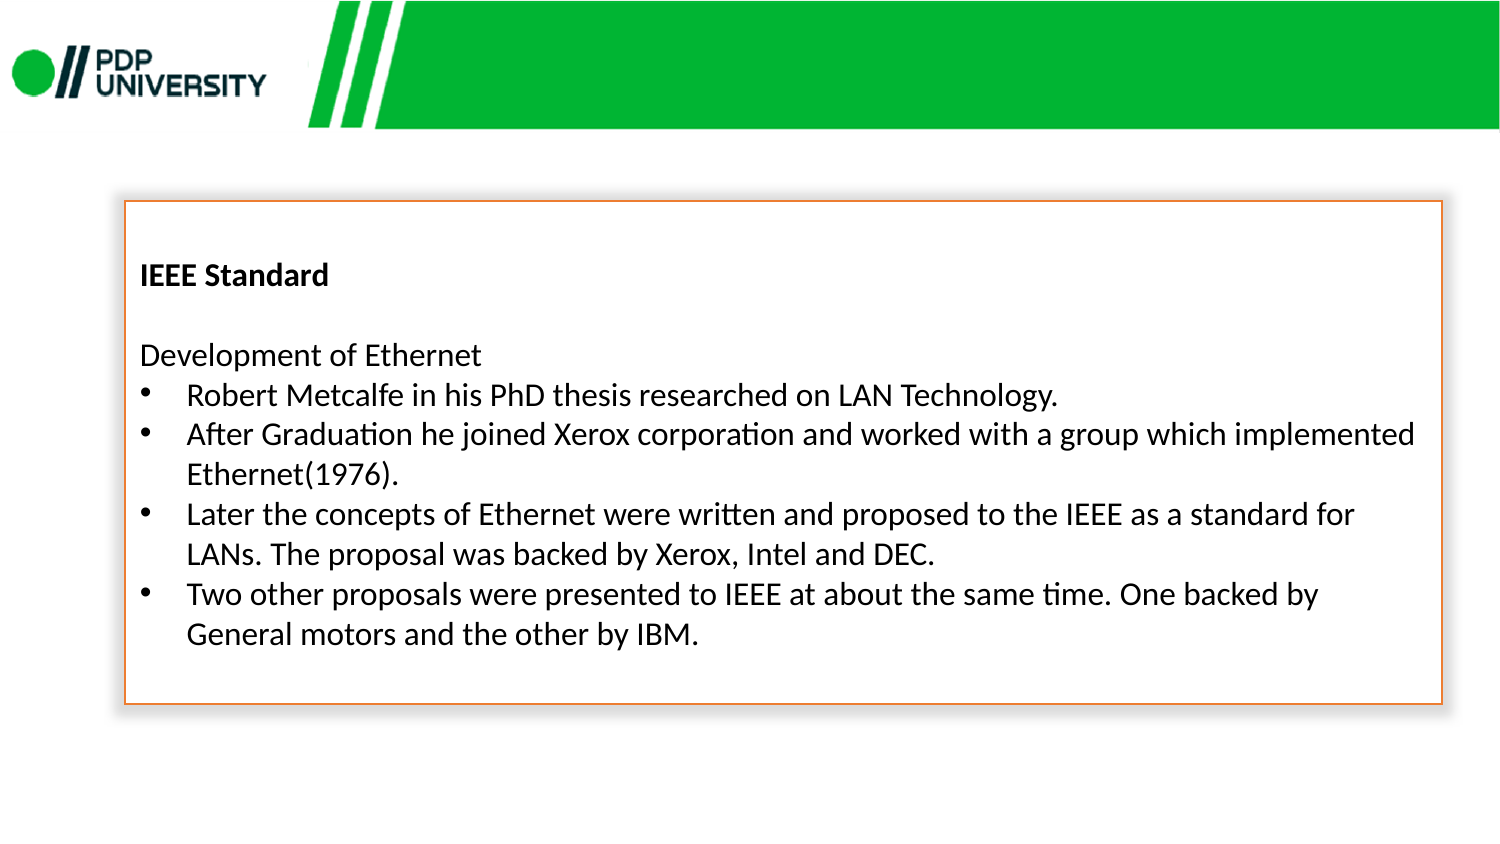

IEEE Standard

Development of Ethernet
Robert Metcalfe in his PhD thesis researched on LAN Technology.
After Graduation he joined Xerox corporation and worked with a group which implemented Ethernet(1976).
Later the concepts of Ethernet were written and proposed to the IEEE as a standard for LANs. The proposal was backed by Xerox, Intel and DEC.
Two other proposals were presented to IEEE at about the same time. One backed by General motors and the other by IBM.